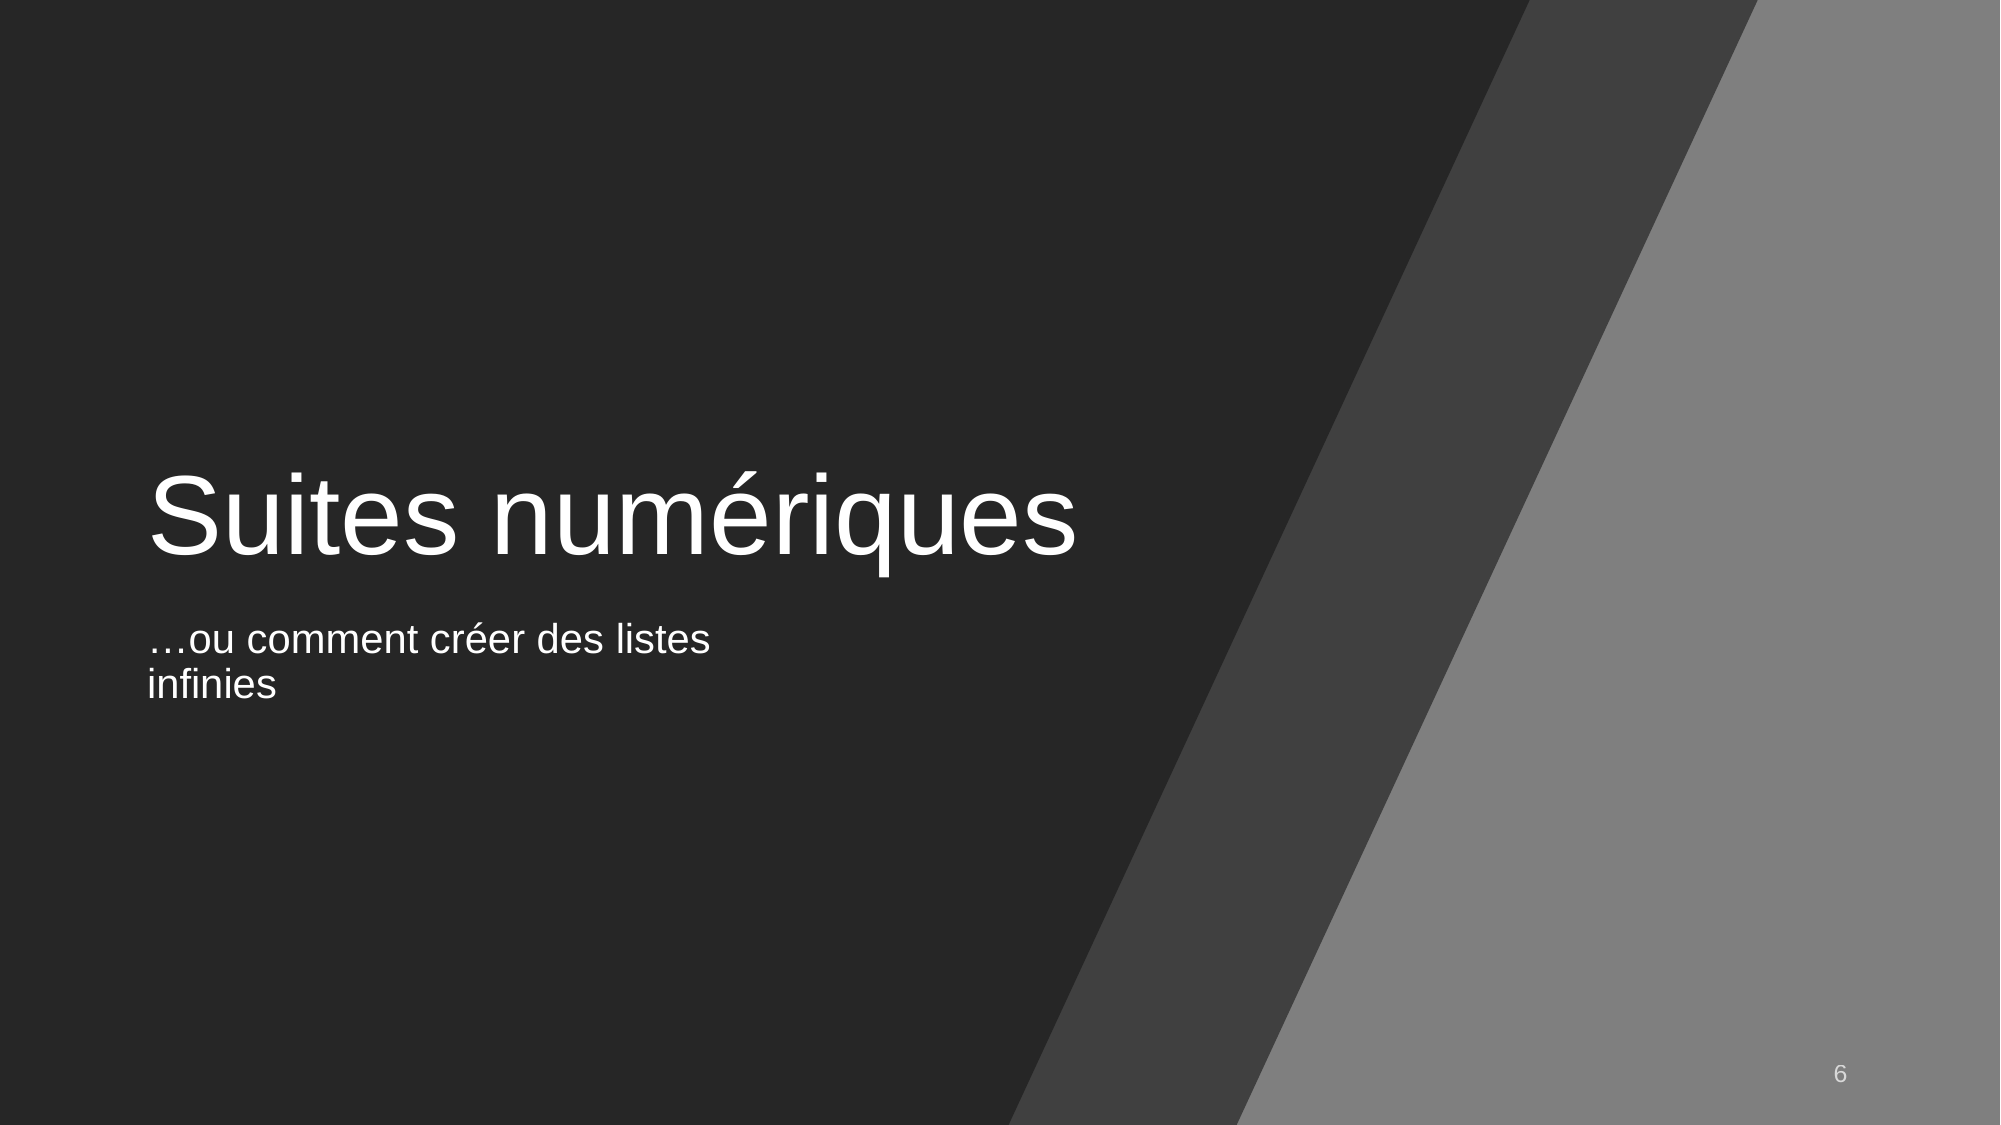

# Suites numériques
…ou comment créer des listes infinies
6